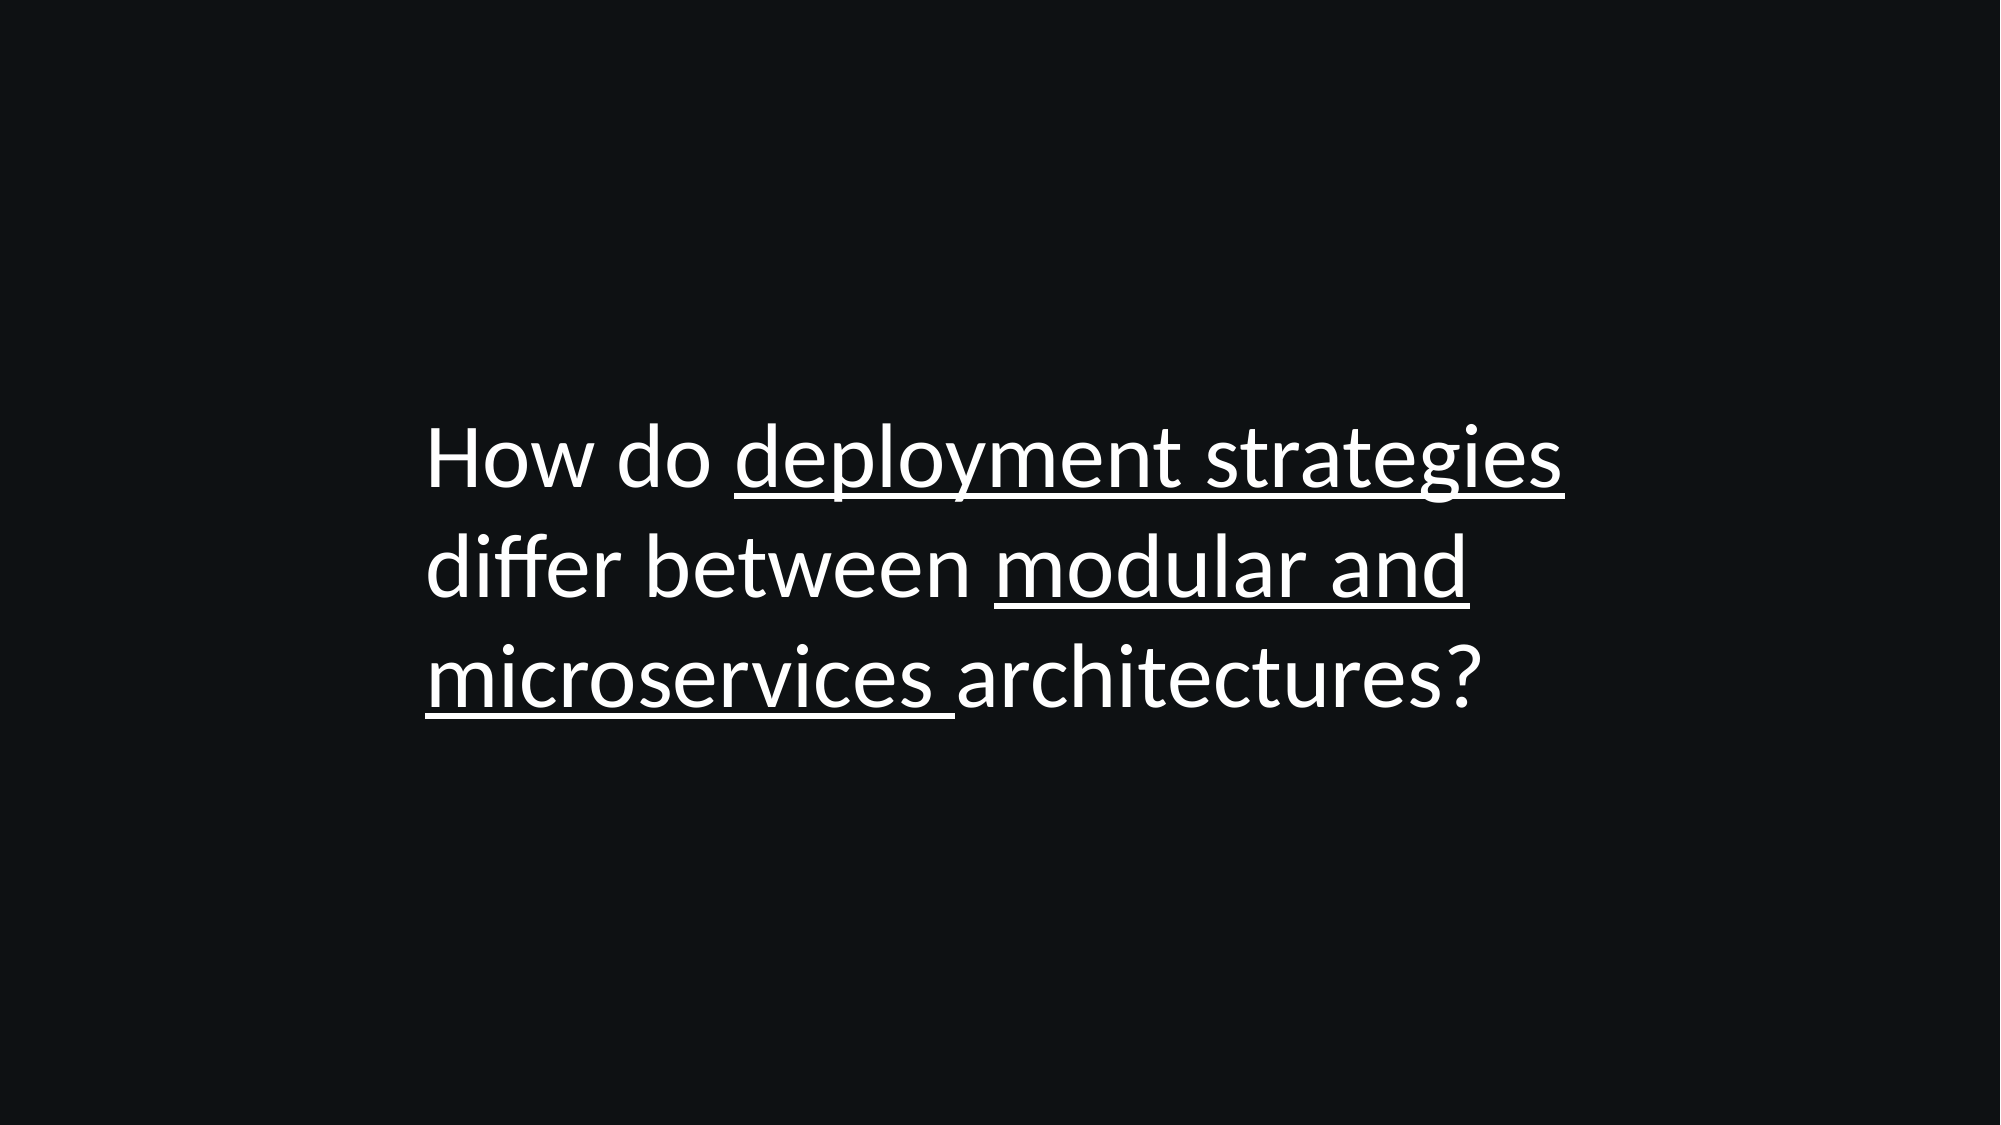

How do deployment strategies differ between modular and microservices architectures?